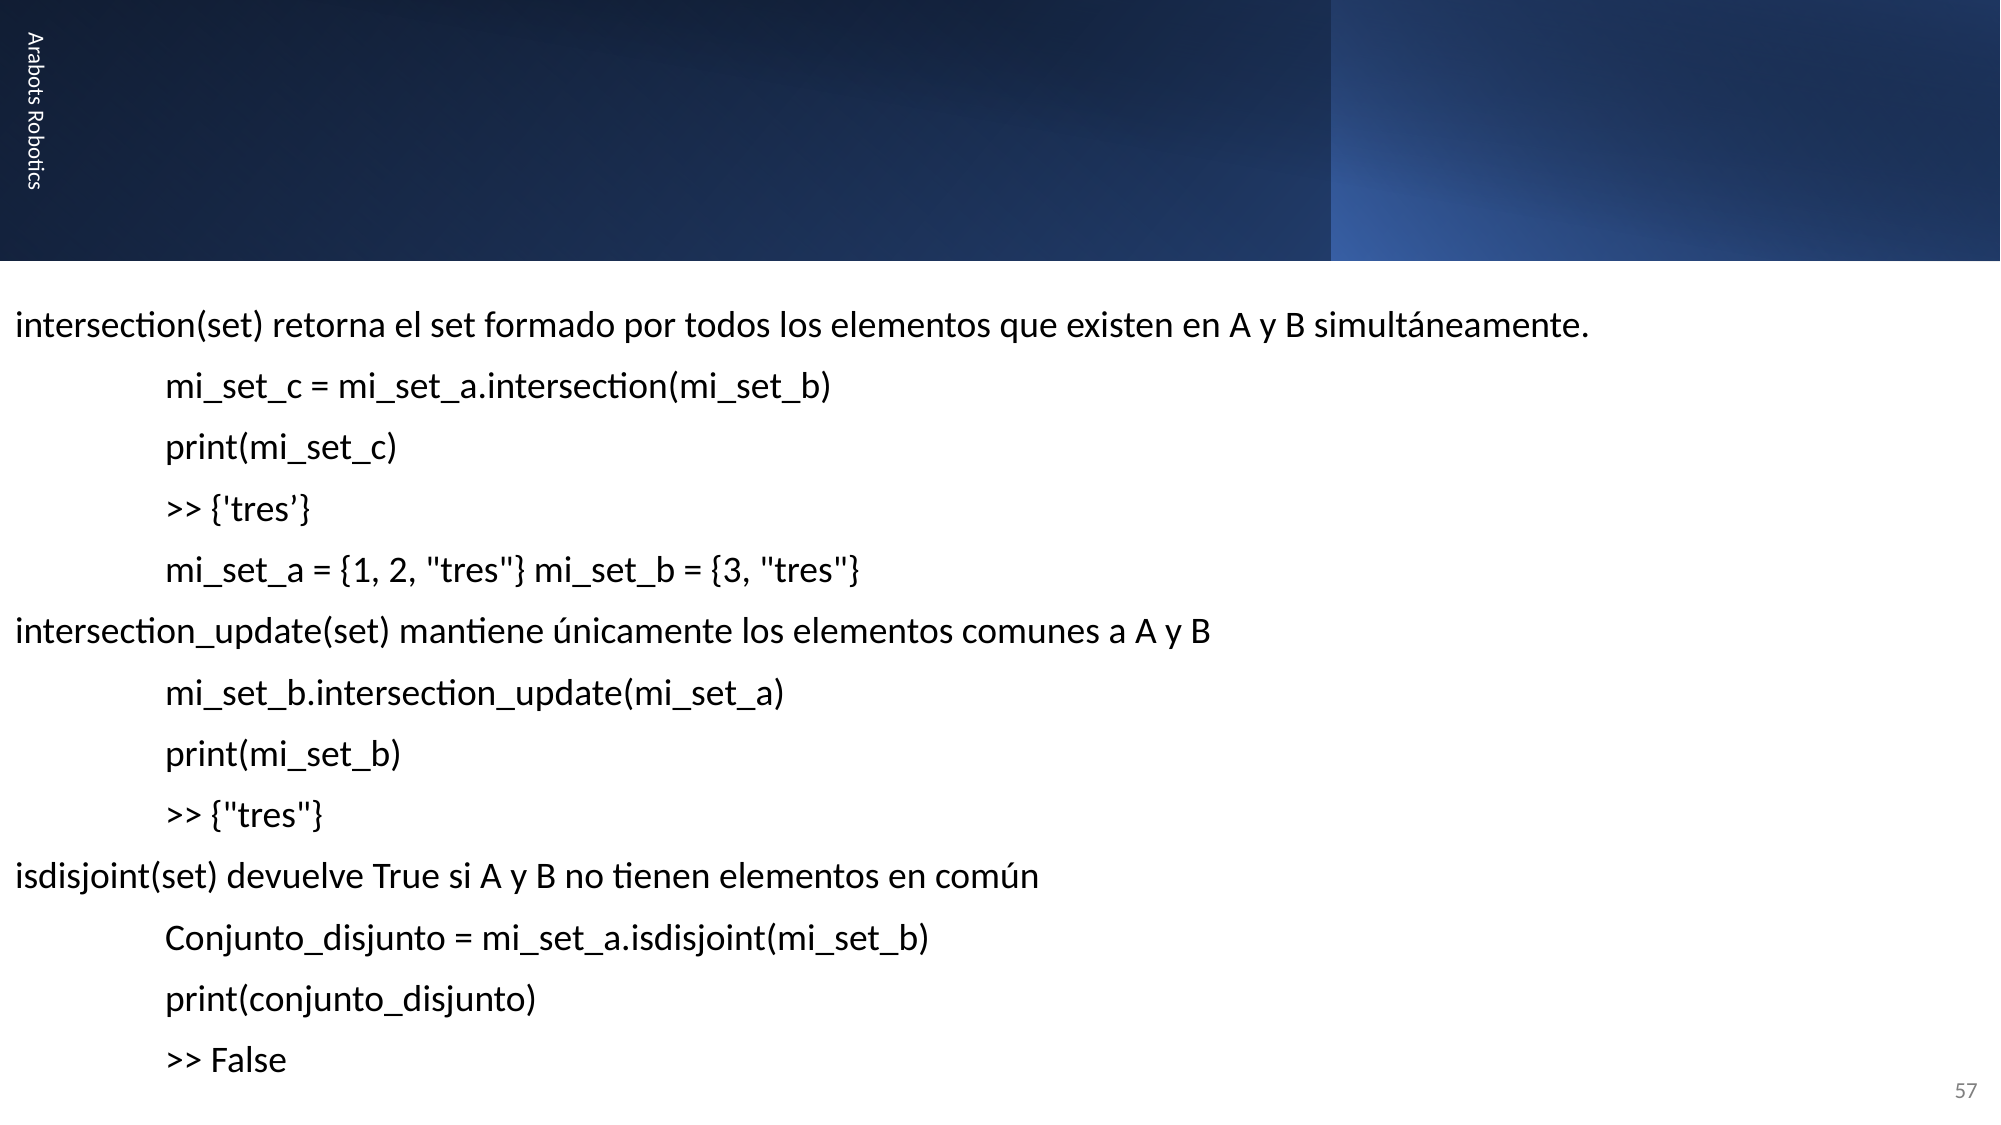

#
intersection(set) retorna el set formado por todos los elementos que existen en A y B simultáneamente.
	mi_set_c = mi_set_a.intersection(mi_set_b)
	print(mi_set_c)
	>> {'tres’}
	mi_set_a = {1, 2, "tres"} mi_set_b = {3, "tres"}
intersection_update(set) mantiene únicamente los elementos comunes a A y B
	mi_set_b.intersection_update(mi_set_a)
	print(mi_set_b)
	>> {"tres"}
isdisjoint(set) devuelve True si A y B no tienen elementos en común
	Conjunto_disjunto = mi_set_a.isdisjoint(mi_set_b)
	print(conjunto_disjunto)
	>> False
Arabots Robotics
57